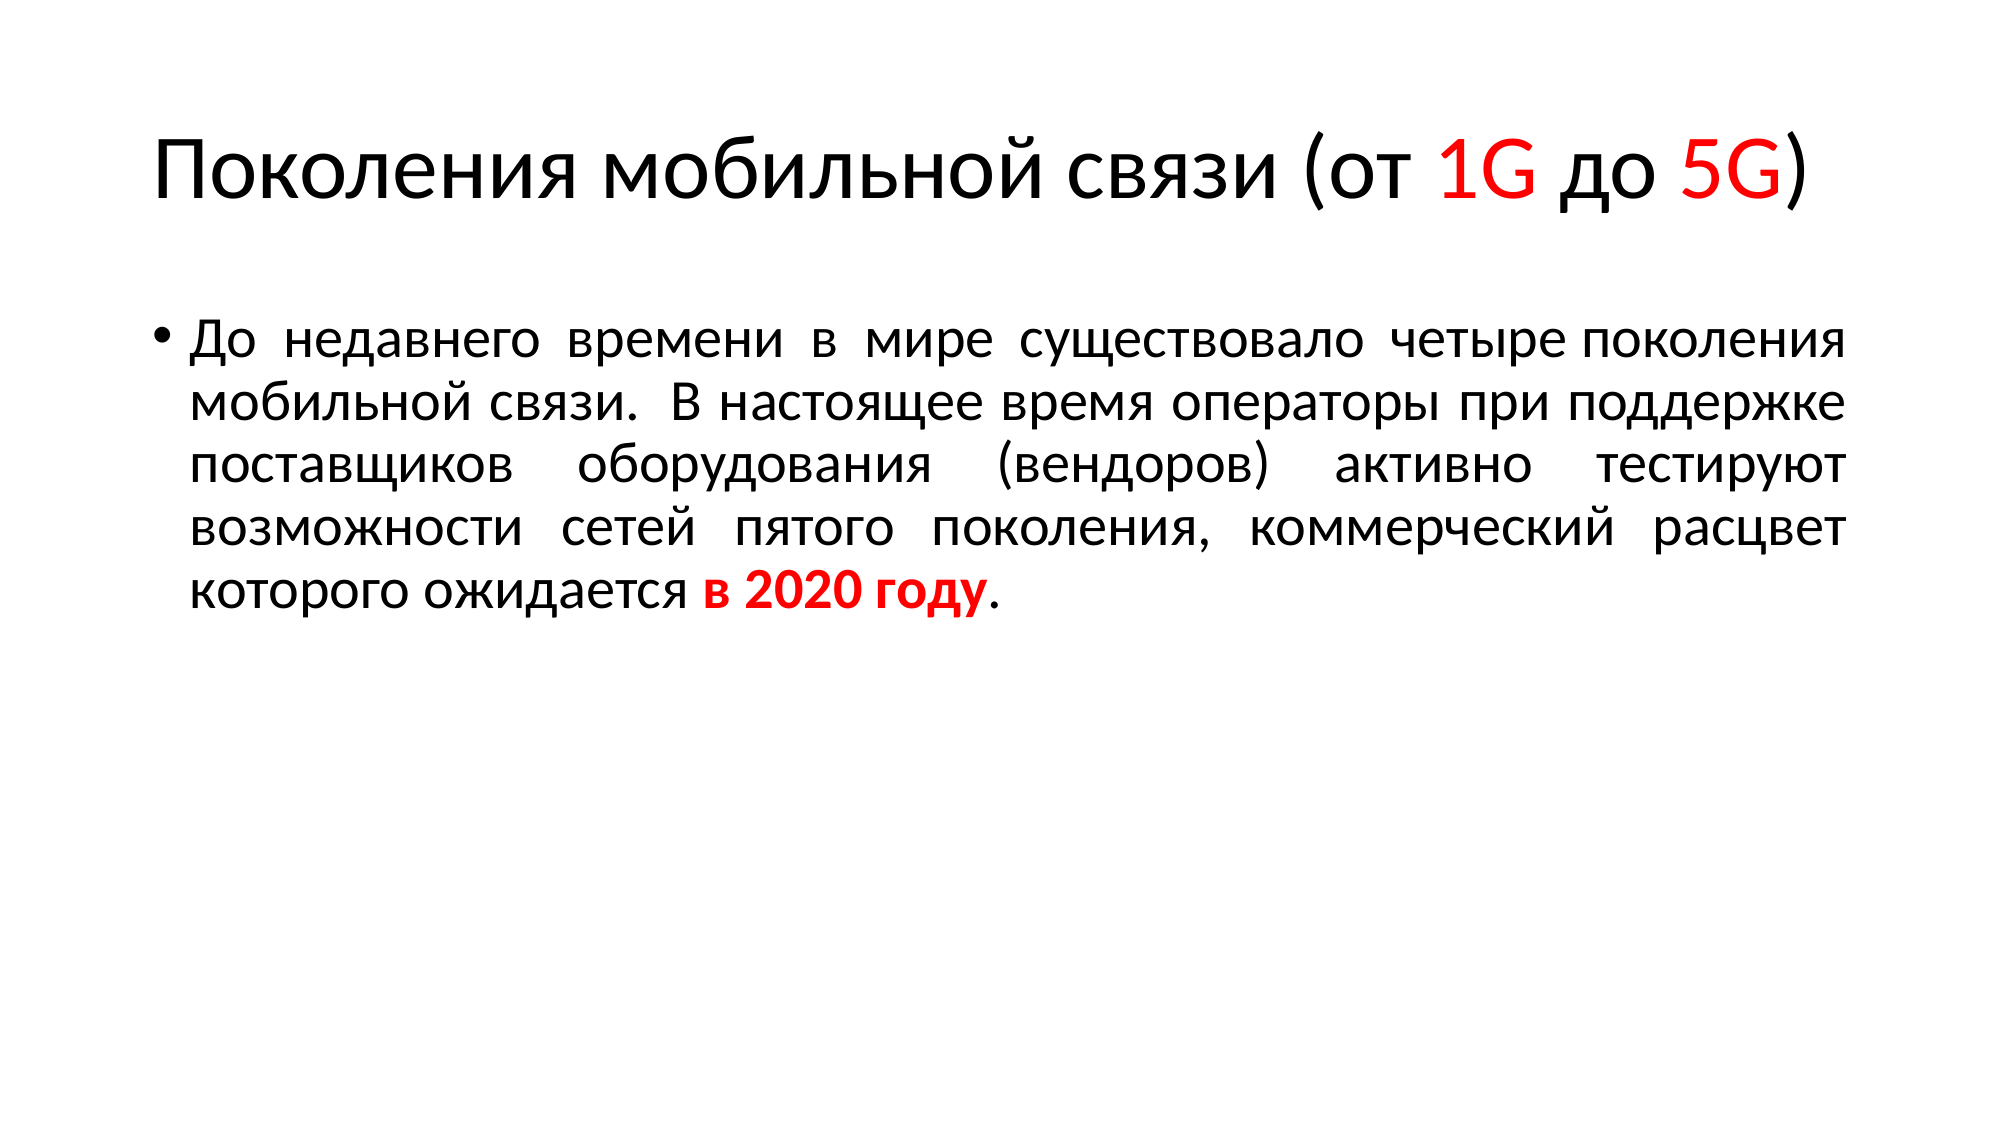

# Поколения мобильной связи (от 1G до 5G)
До недавнего времени в мире существовало четыре поколения мобильной связи.  В настоящее время операторы при поддержке поставщиков оборудования (вендоров) активно тестируют возможности сетей пятого поколения, коммерческий расцвет которого ожидается в 2020 году.